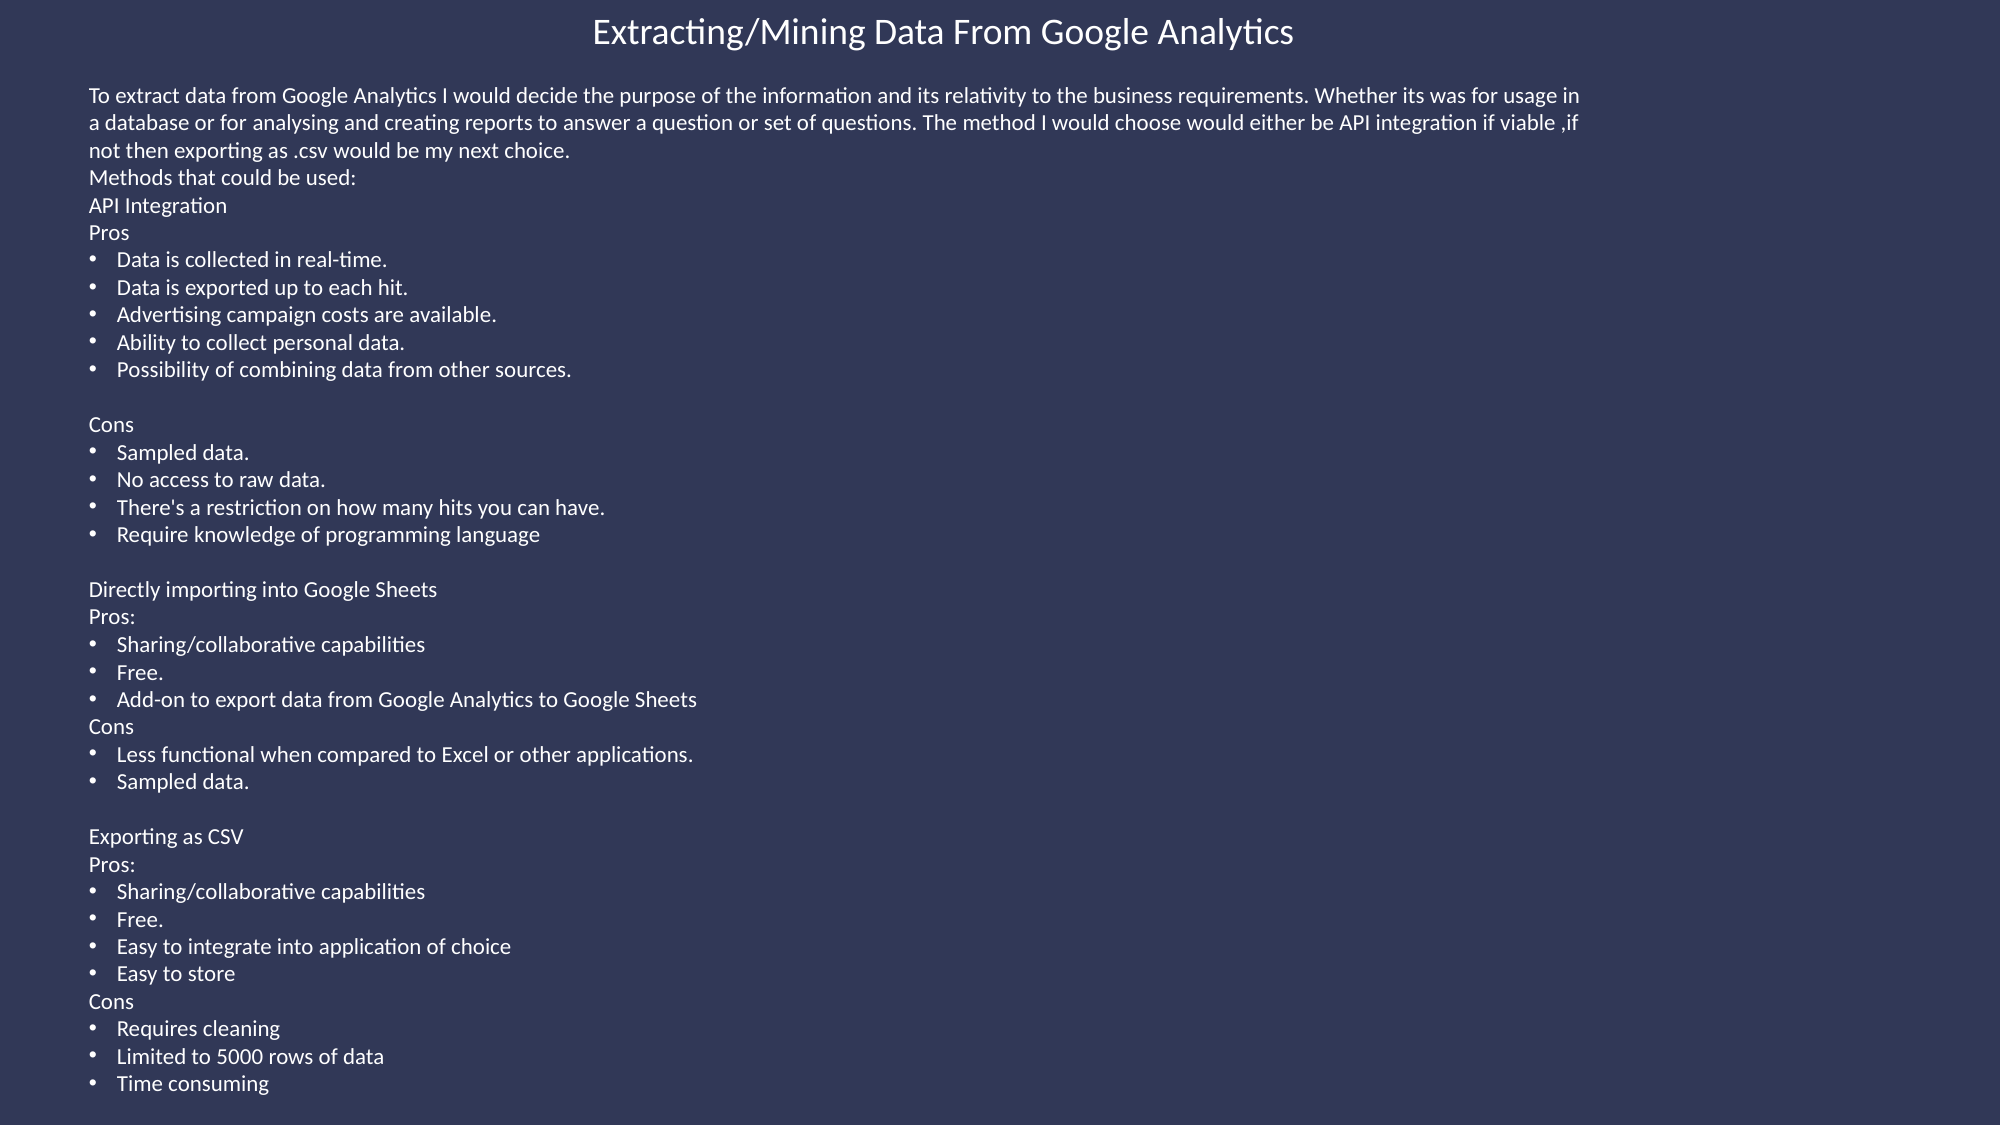

Extracting/Mining Data From Google Analytics
To extract data from Google Analytics I would decide the purpose of the information and its relativity to the business requirements. Whether its was for usage in a database or for analysing and creating reports to answer a question or set of questions. The method I would choose would either be API integration if viable ,if not then exporting as .csv would be my next choice.
Methods that could be used:
API Integration
Pros
Data is collected in real-time.
Data is exported up to each hit.
Advertising campaign costs are available.
Ability to collect personal data.
Possibility of combining data from other sources.

Cons
Sampled data.
No access to raw data.
There's a restriction on how many hits you can have.
Require knowledge of programming language

Directly importing into Google Sheets
Pros:
Sharing/collaborative capabilities
Free.
Add-on to export data from Google Analytics to Google Sheets
Cons
Less functional when compared to Excel or other applications.
Sampled data.

Exporting as CSV
Pros:
Sharing/collaborative capabilities
Free.
Easy to integrate into application of choice
Easy to store
Cons
Requires cleaning
Limited to 5000 rows of data
Time consuming